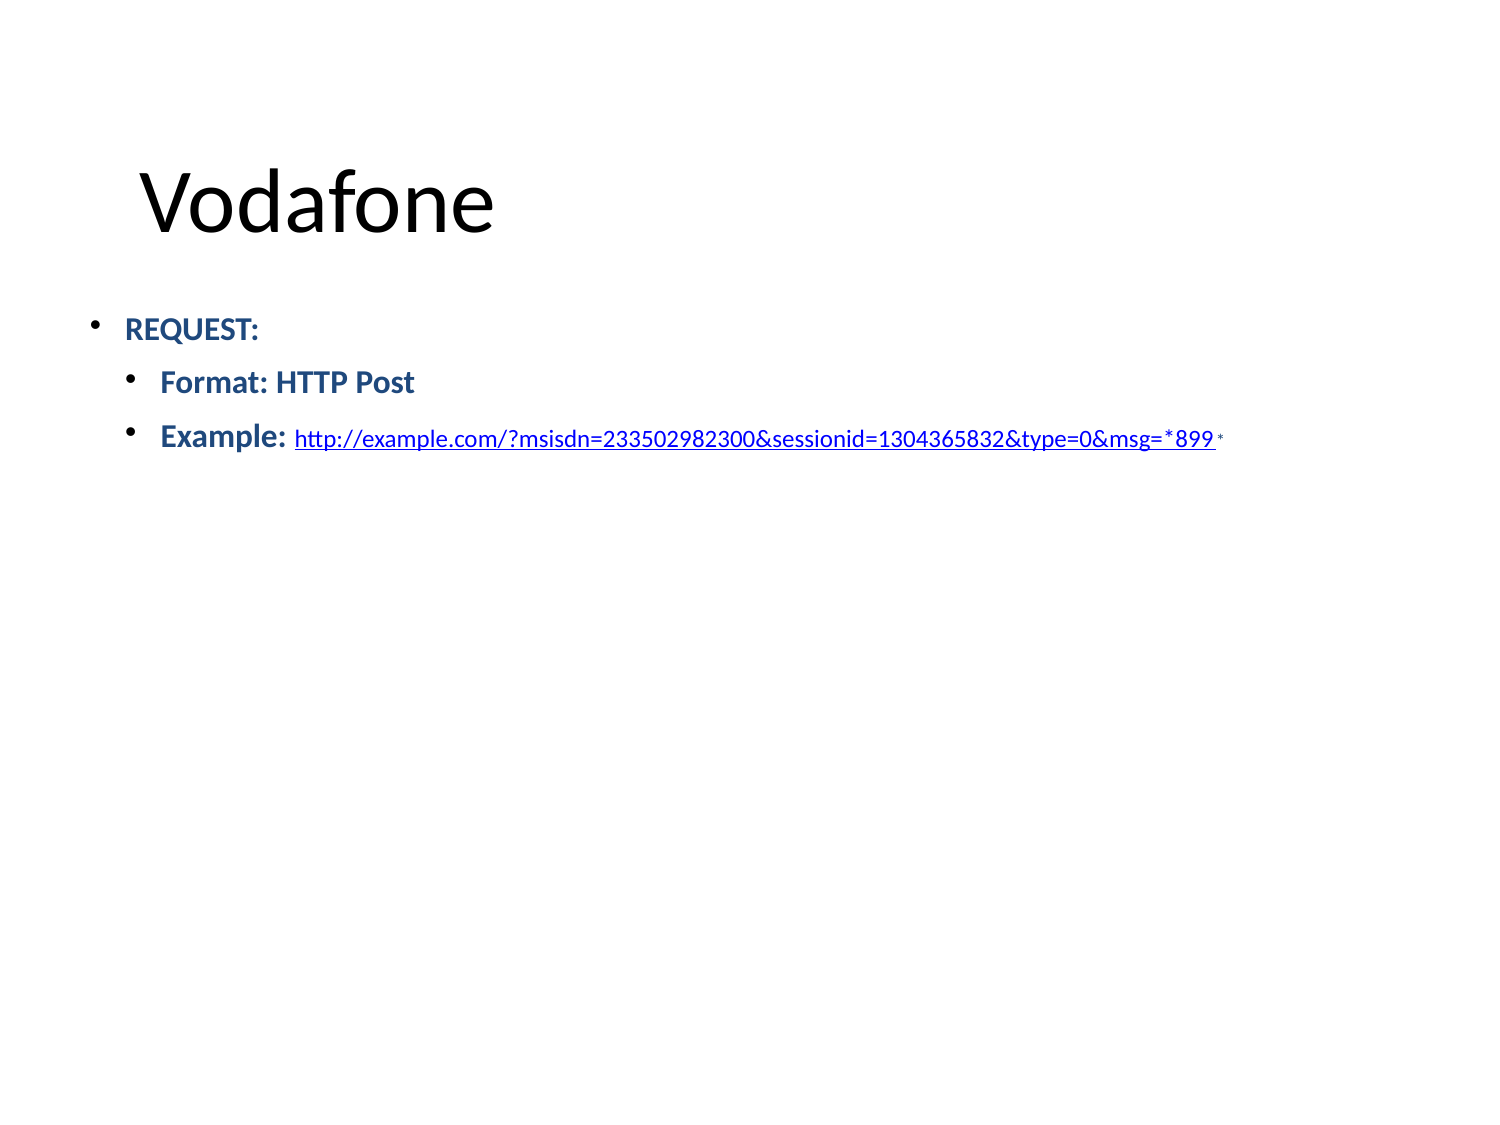

Vodafone
REQUEST:
Format: HTTP Post
Example: http://example.com/?msisdn=233502982300&sessionid=1304365832&type=0&msg=*899*